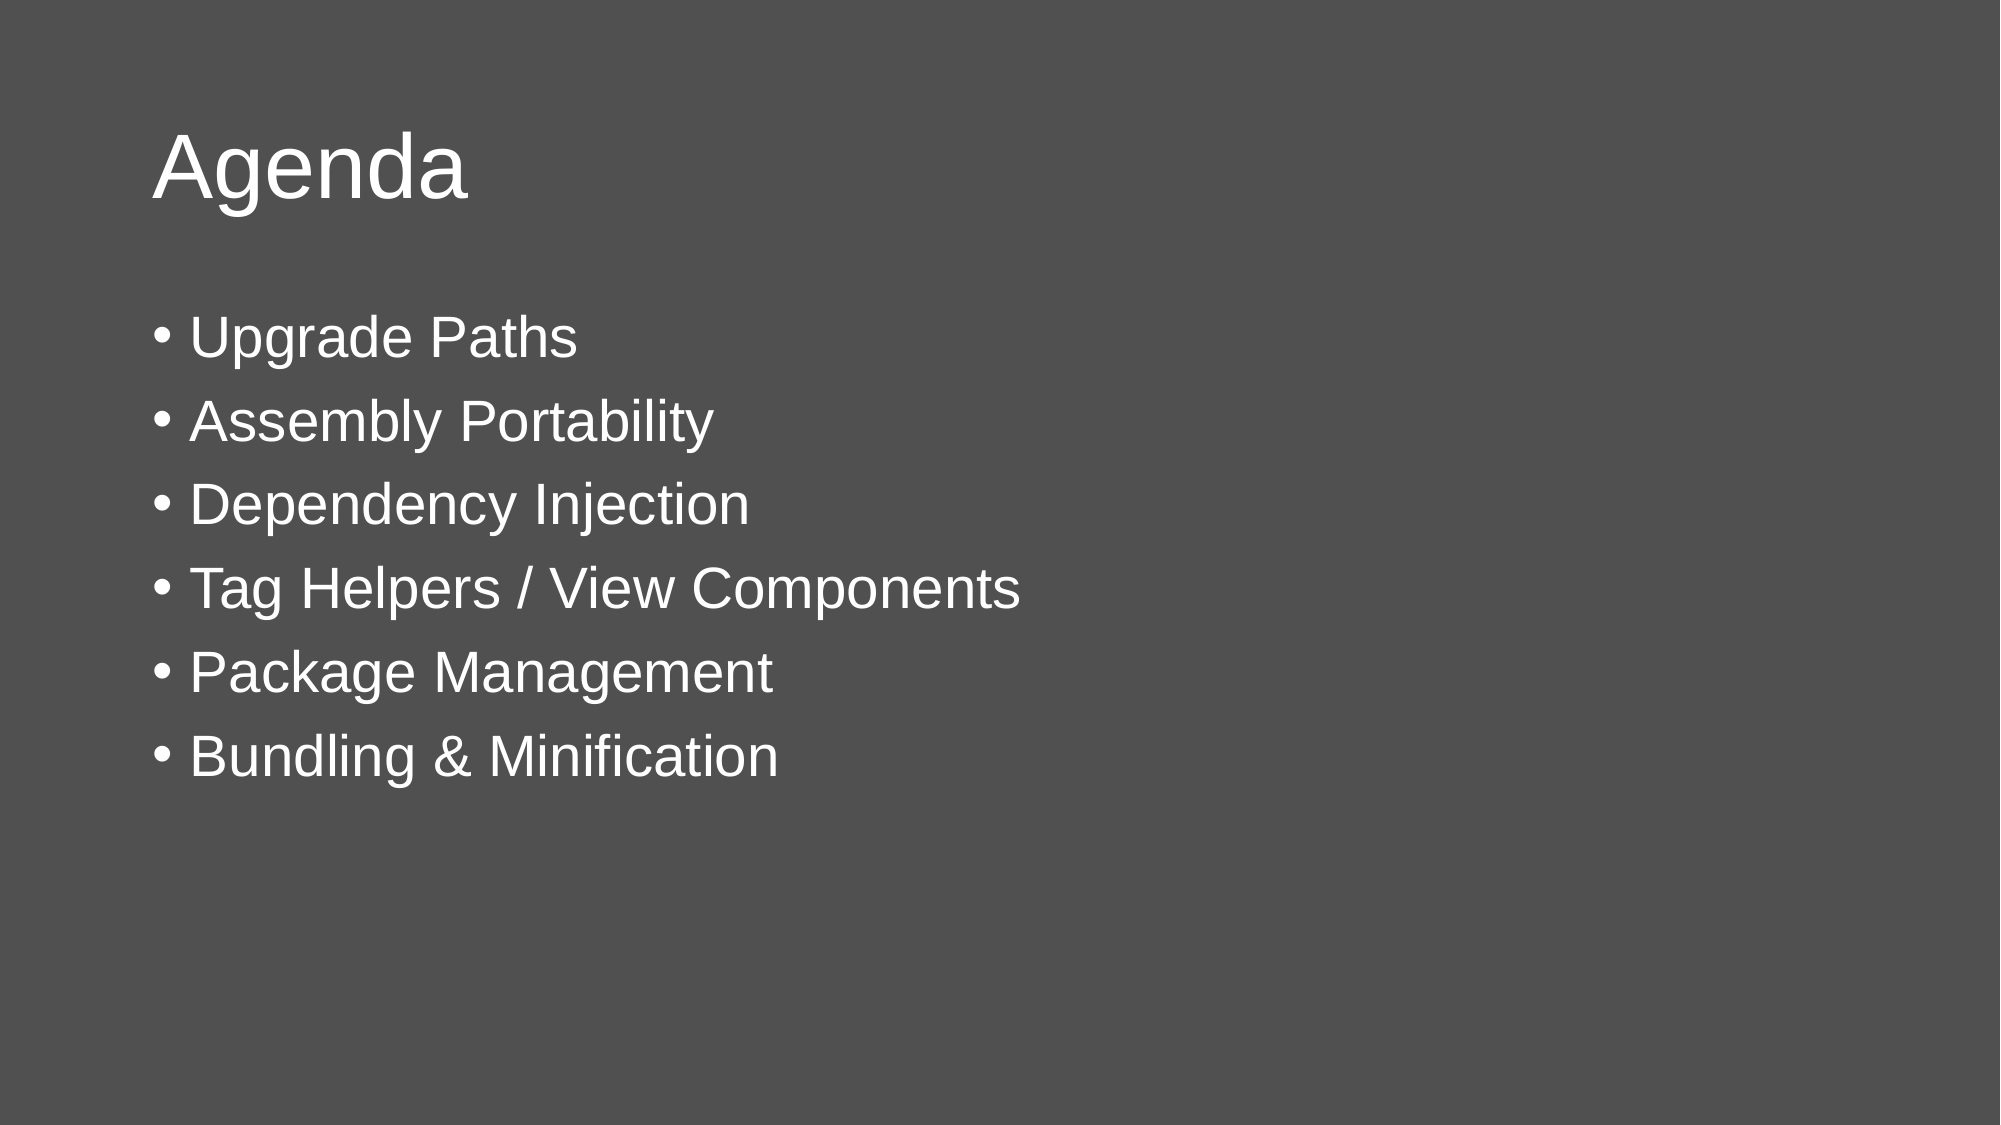

# Agenda
Upgrade Paths
Assembly Portability
Dependency Injection
Tag Helpers / View Components
Package Management
Bundling & Minification